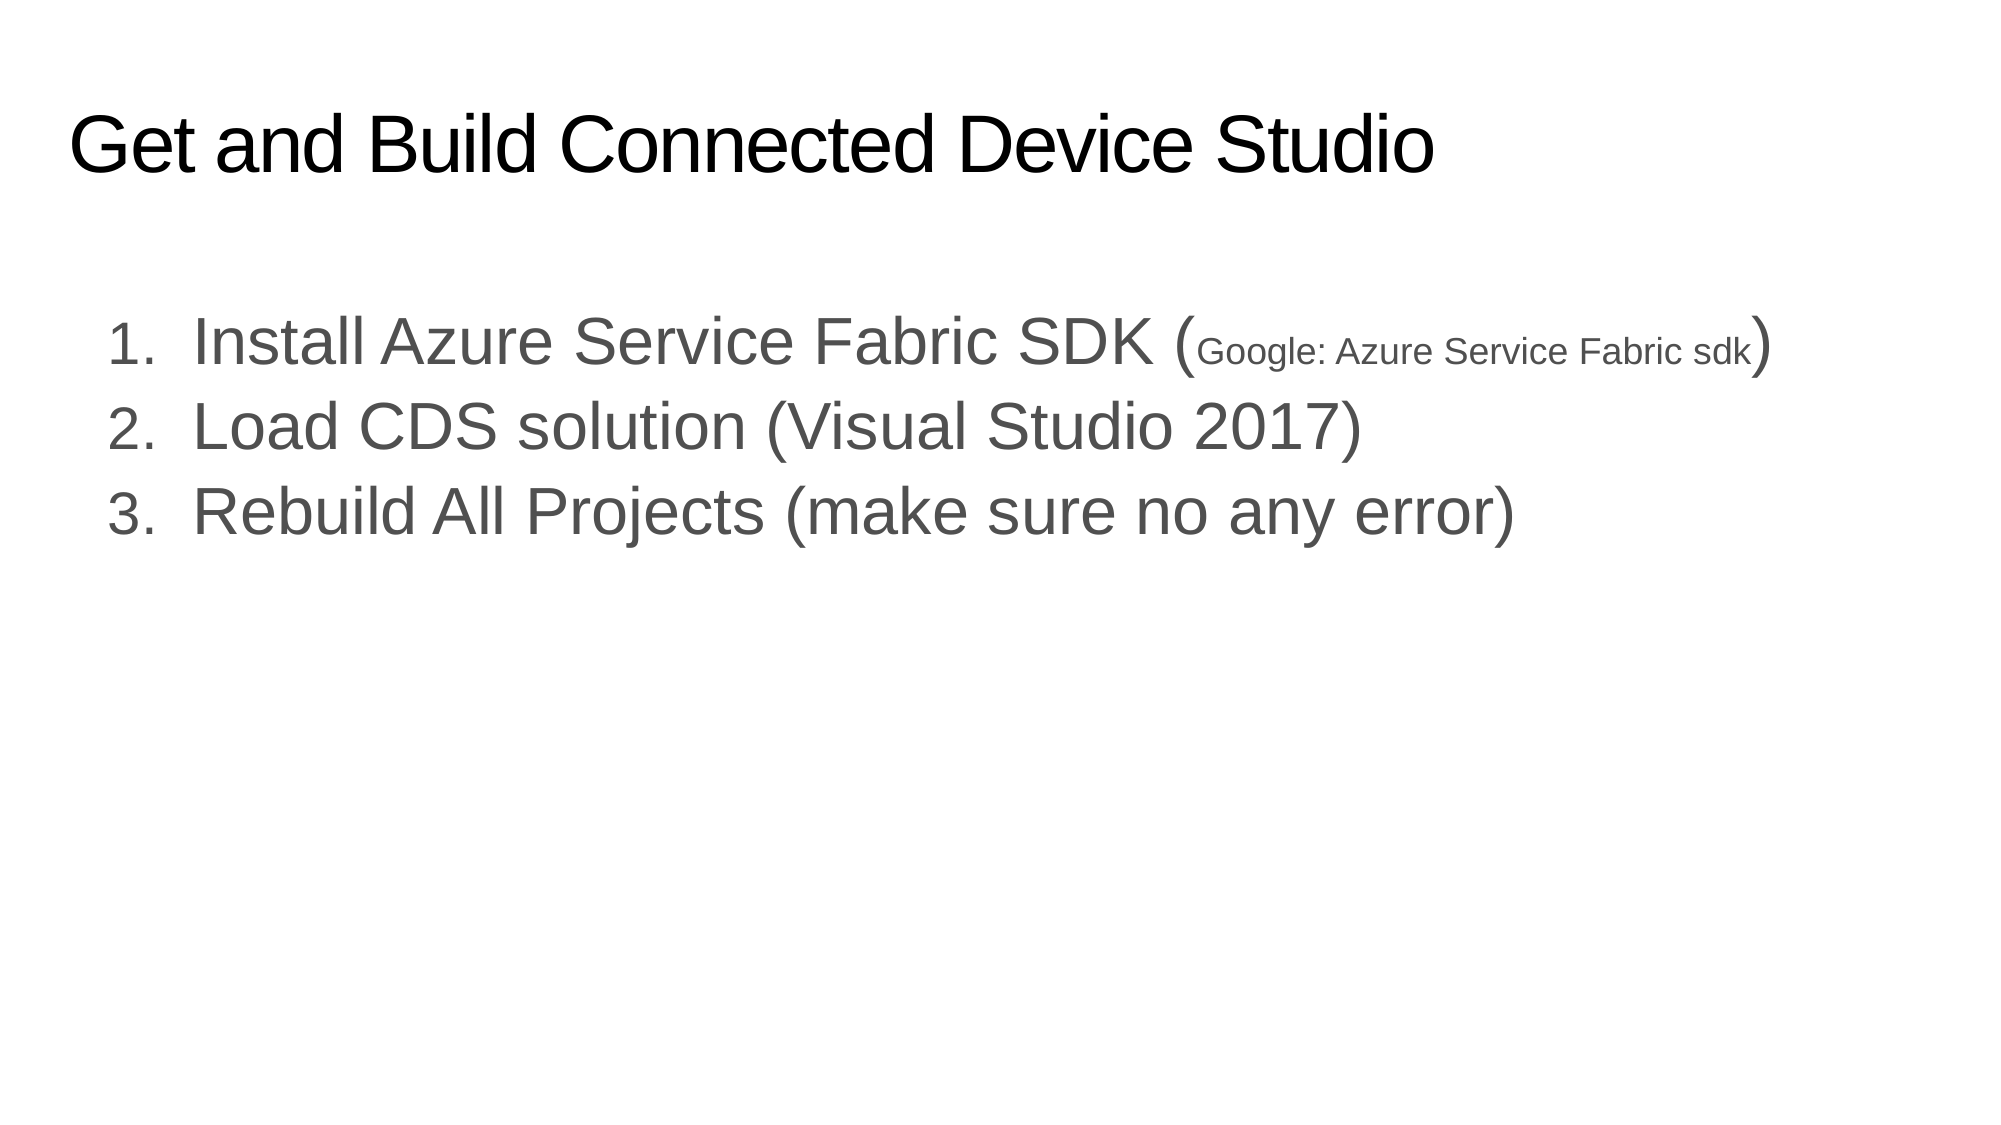

# Get and Build Connected Device Studio
Install Azure Service Fabric SDK (Google: Azure Service Fabric sdk)
Load CDS solution (Visual Studio 2017)
Rebuild All Projects (make sure no any error)